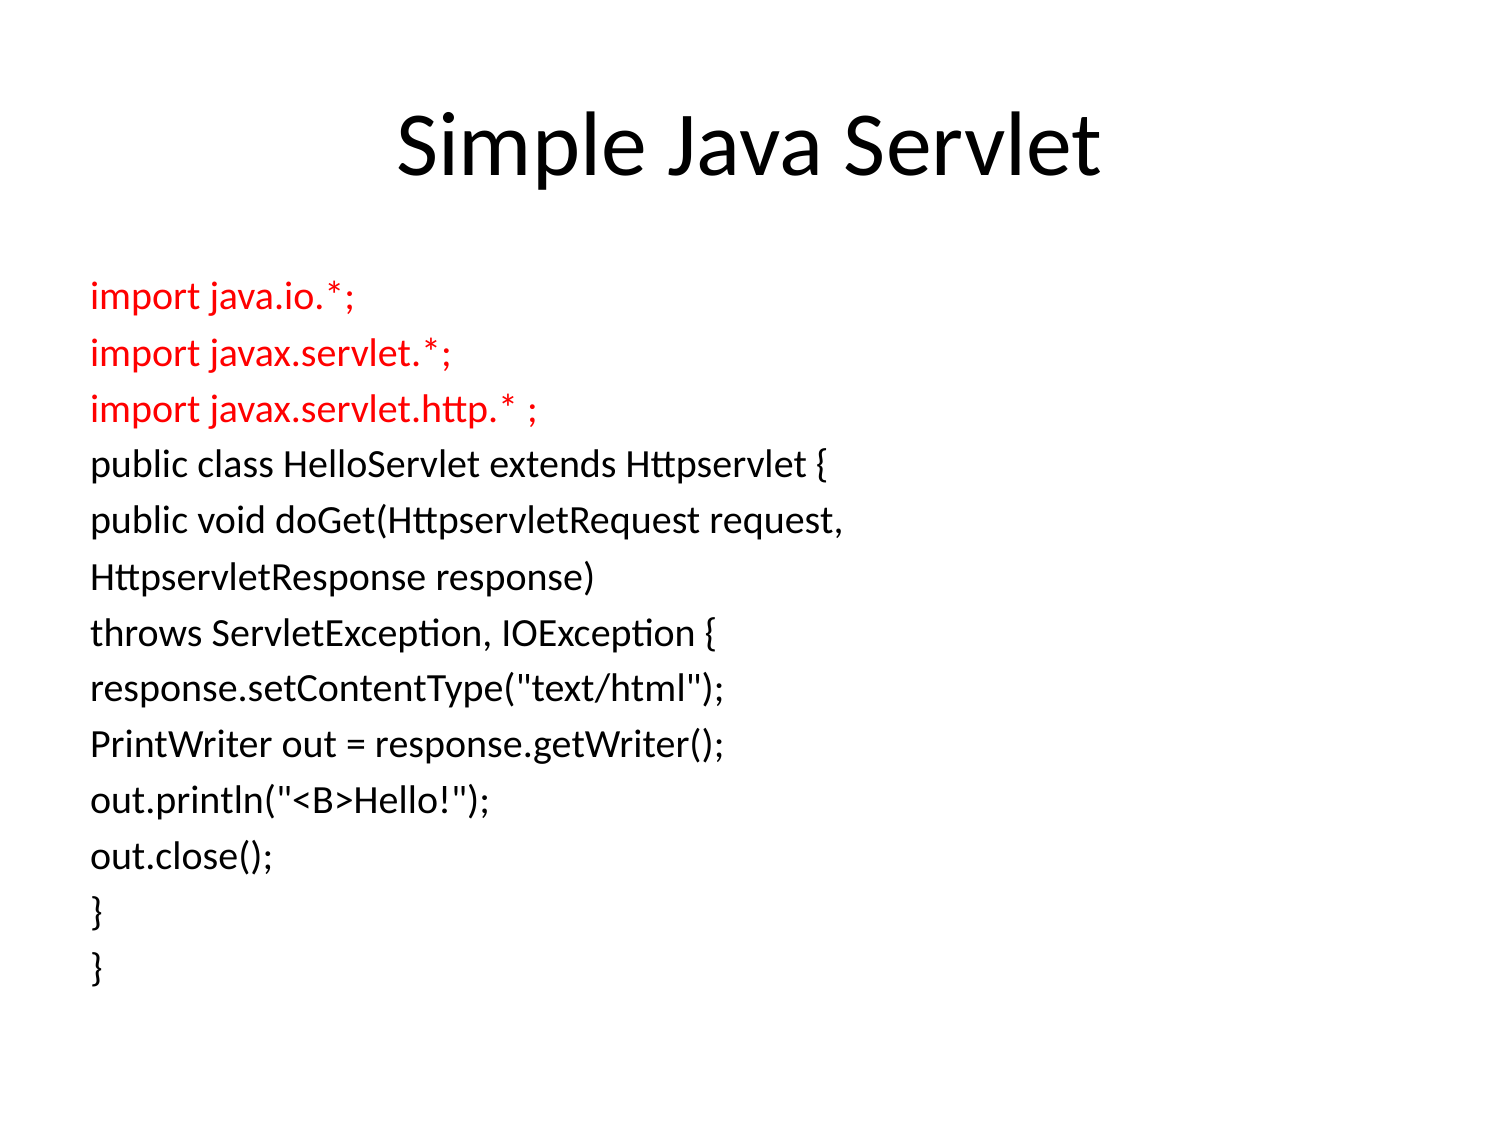

# Simple Java Servlet
import java.io.*;
import javax.servlet.*;
import javax.servlet.http.* ;
public class HelloServlet extends Httpservlet {
public void doGet(HttpservletRequest request,
HttpservletResponse response)
throws ServletException, IOException {
response.setContentType("text/html");
PrintWriter out = response.getWriter();
out.println("<B>Hello!");
out.close();
}
}